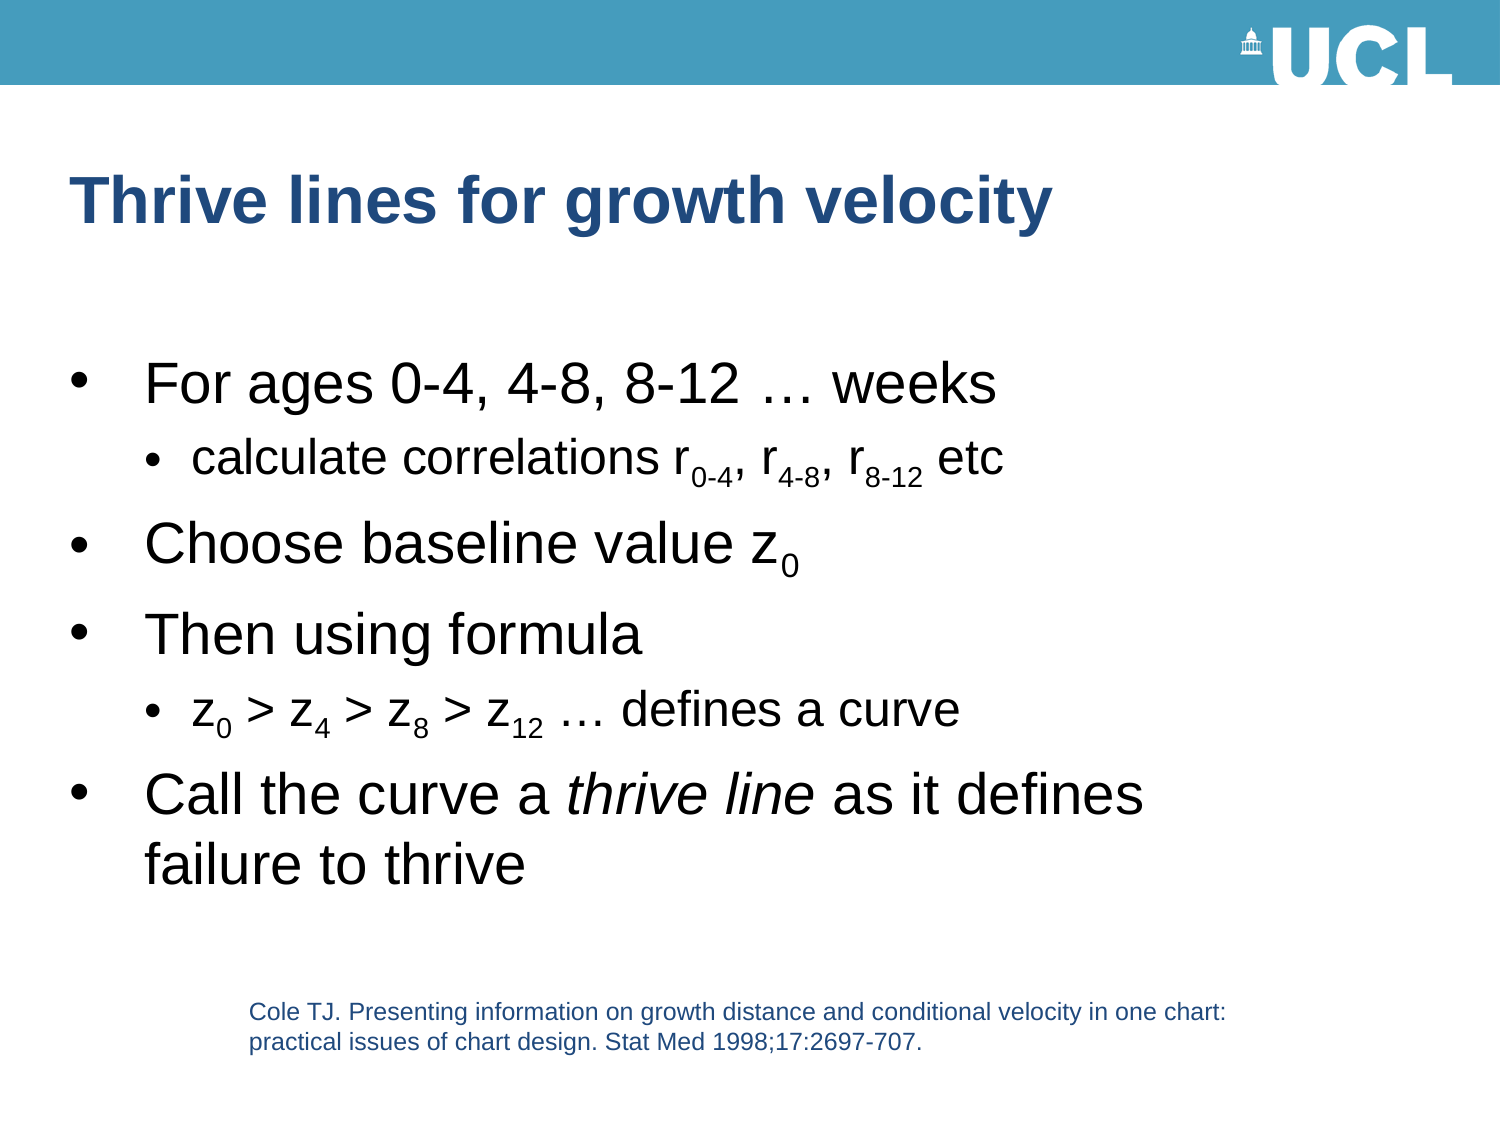

# Thrive lines for growth velocity
For ages 0-4, 4-8, 8-12 … weeks
calculate correlations r0-4, r4-8, r8-12 etc
Choose baseline value z0
Then using formula
z0 > z4 > z8 > z12 … defines a curve
Call the curve a thrive line as it defines
failure to thrive

Cole TJ. Presenting information on growth distance and conditional velocity in one chart: practical issues of chart design. Stat Med 1998;17:2697-707.